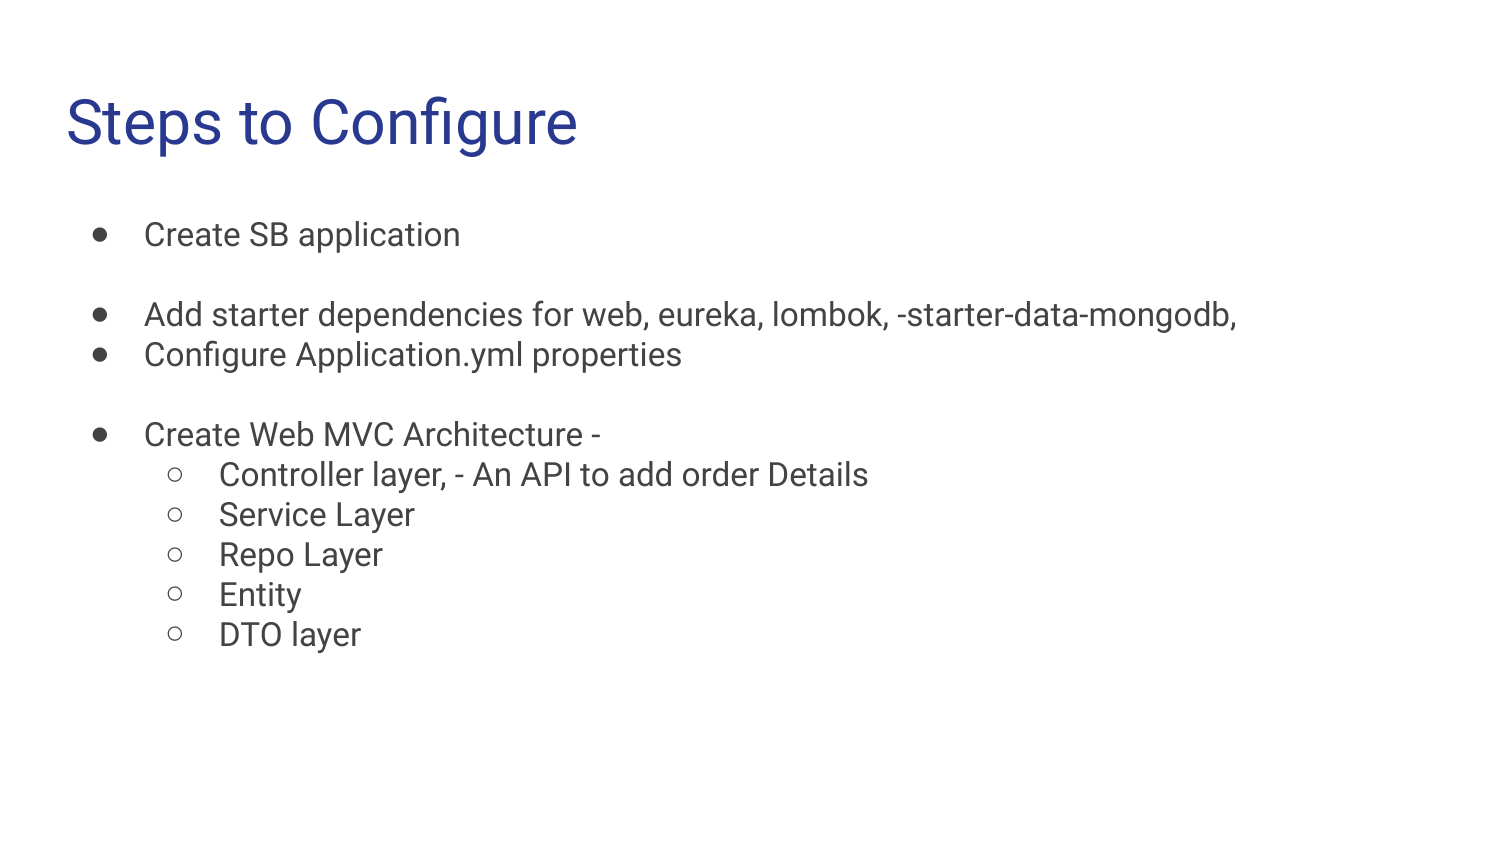

# Steps to Configure
Create SB application

Add starter dependencies for web, eureka, lombok, -starter-data-mongodb,
Configure Application.yml properties

Create Web MVC Architecture -
Controller layer, - An API to add order Details
Service Layer
Repo Layer
Entity
DTO layer